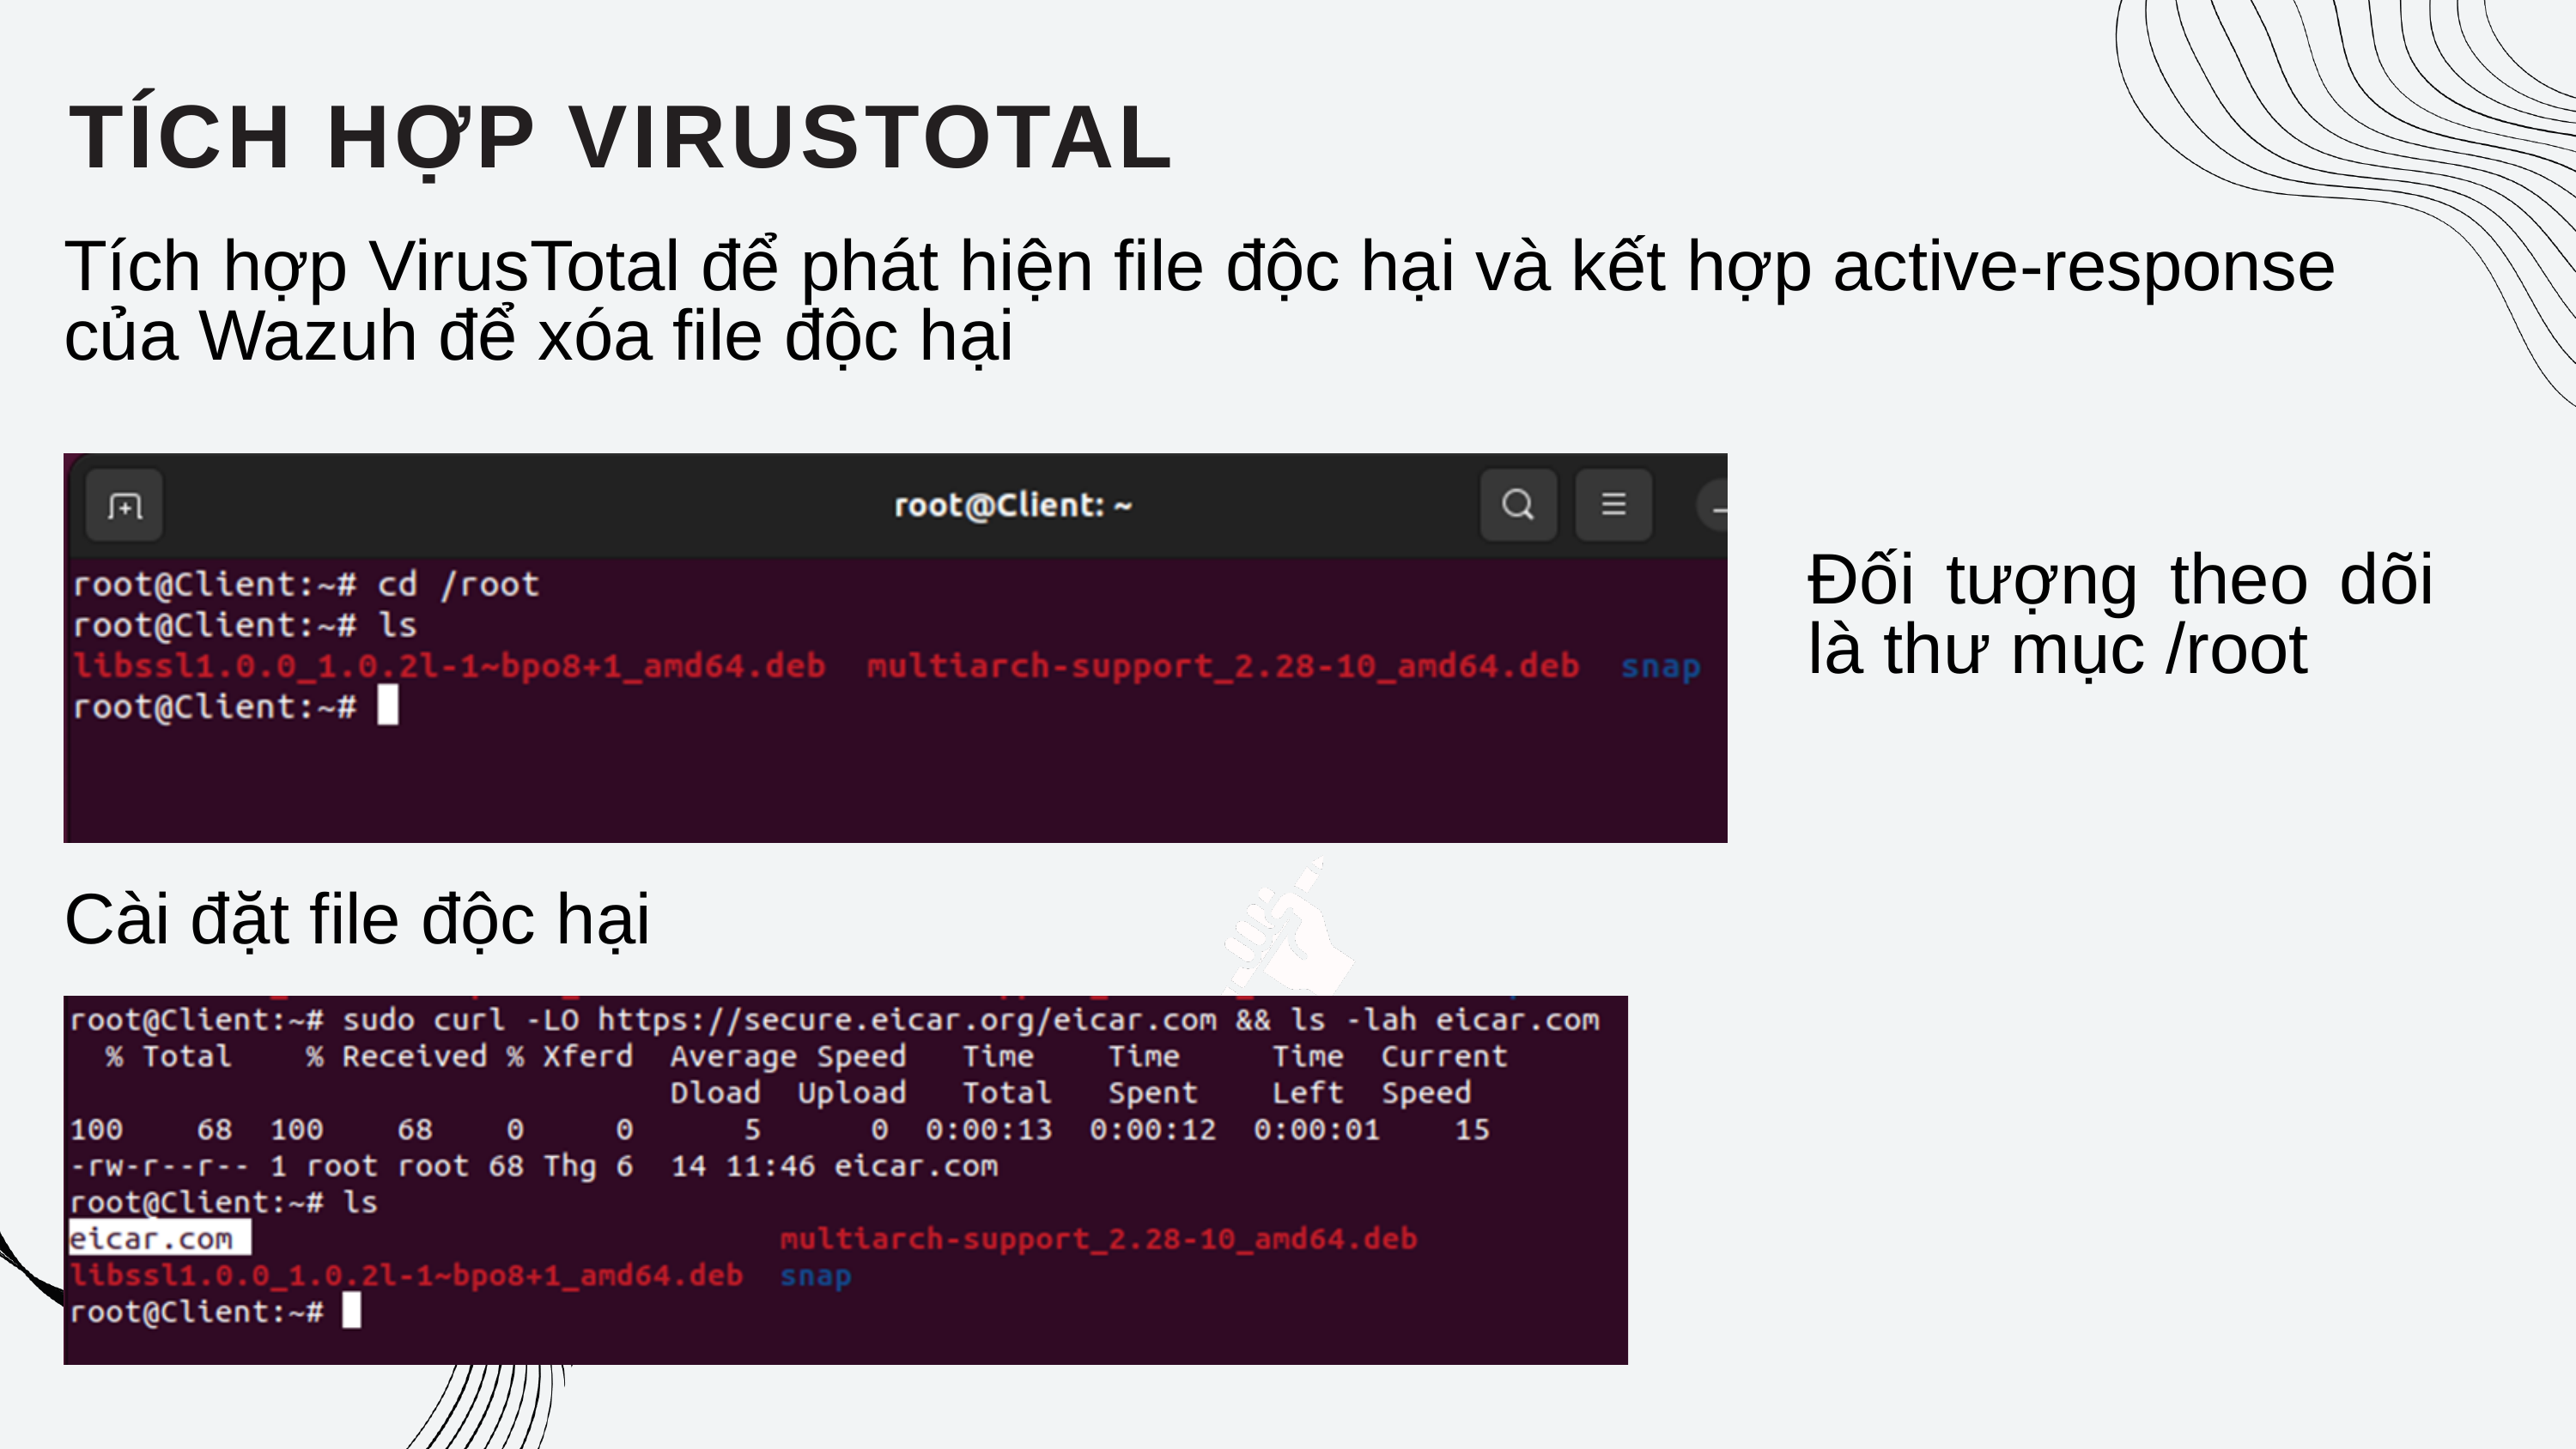

TÍCH HỢP VIRUSTOTAL
Tích hợp VirusTotal để phát hiện file độc hại và kết hợp active-response của Wazuh để xóa file độc hại

Đối tượng theo dõi là thư mục /root

Cài đặt file độc hại